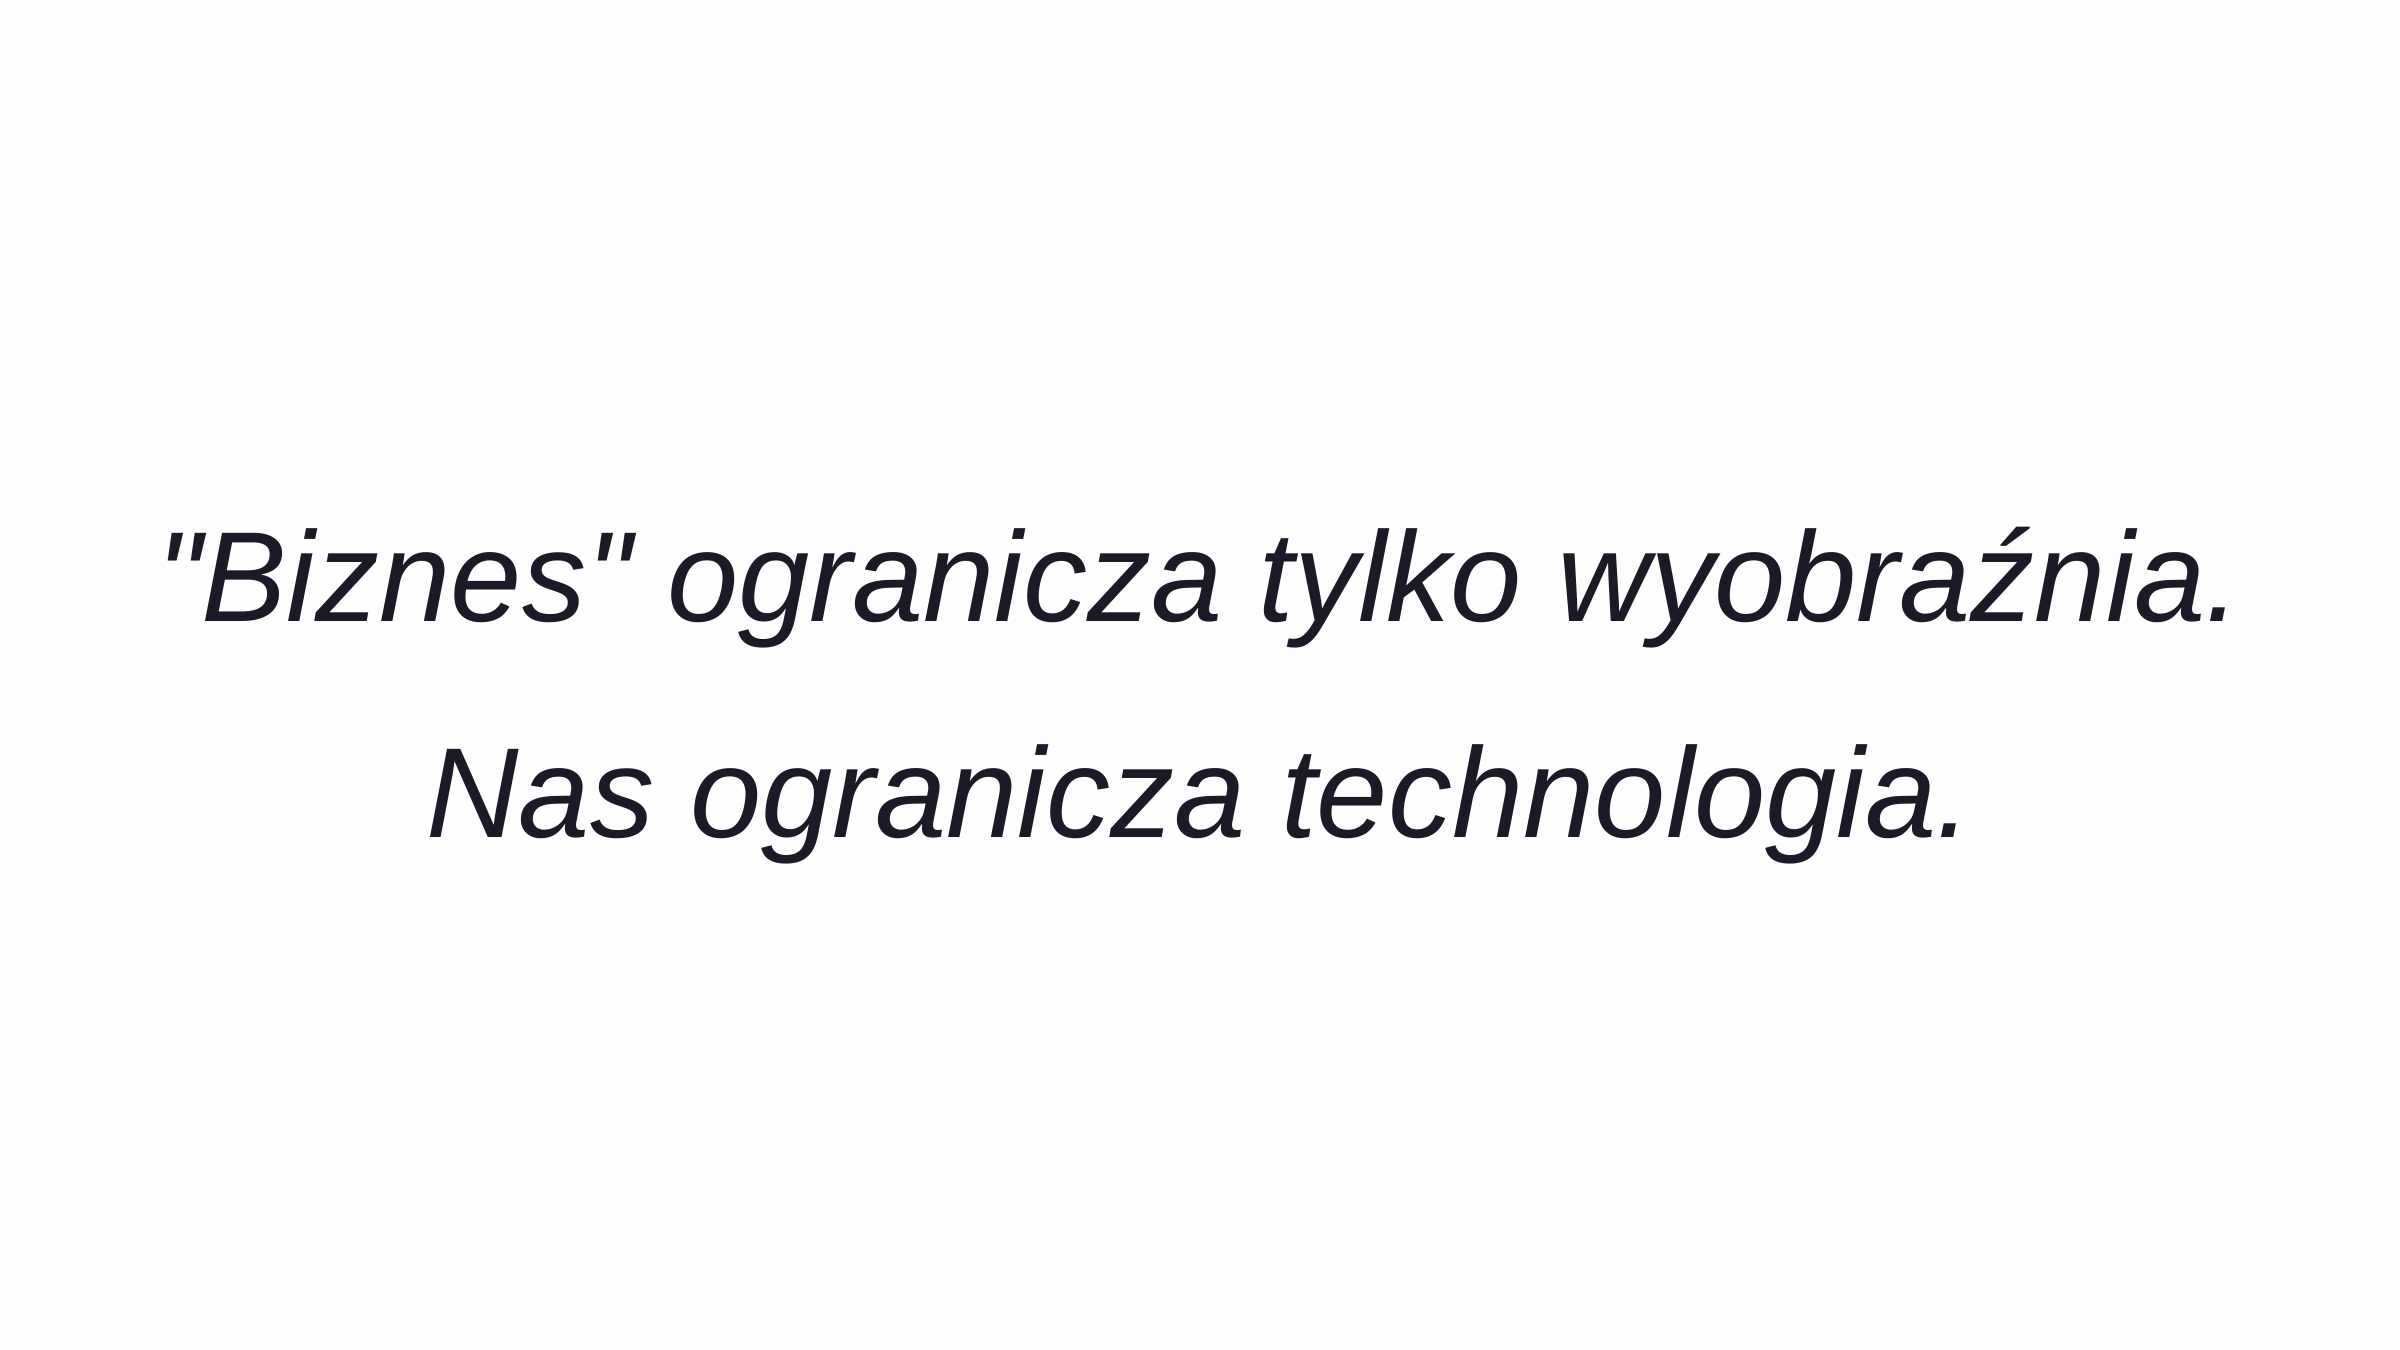

"Biznes" ogranicza tylko wyobraźnia.
Nas ogranicza technologia.